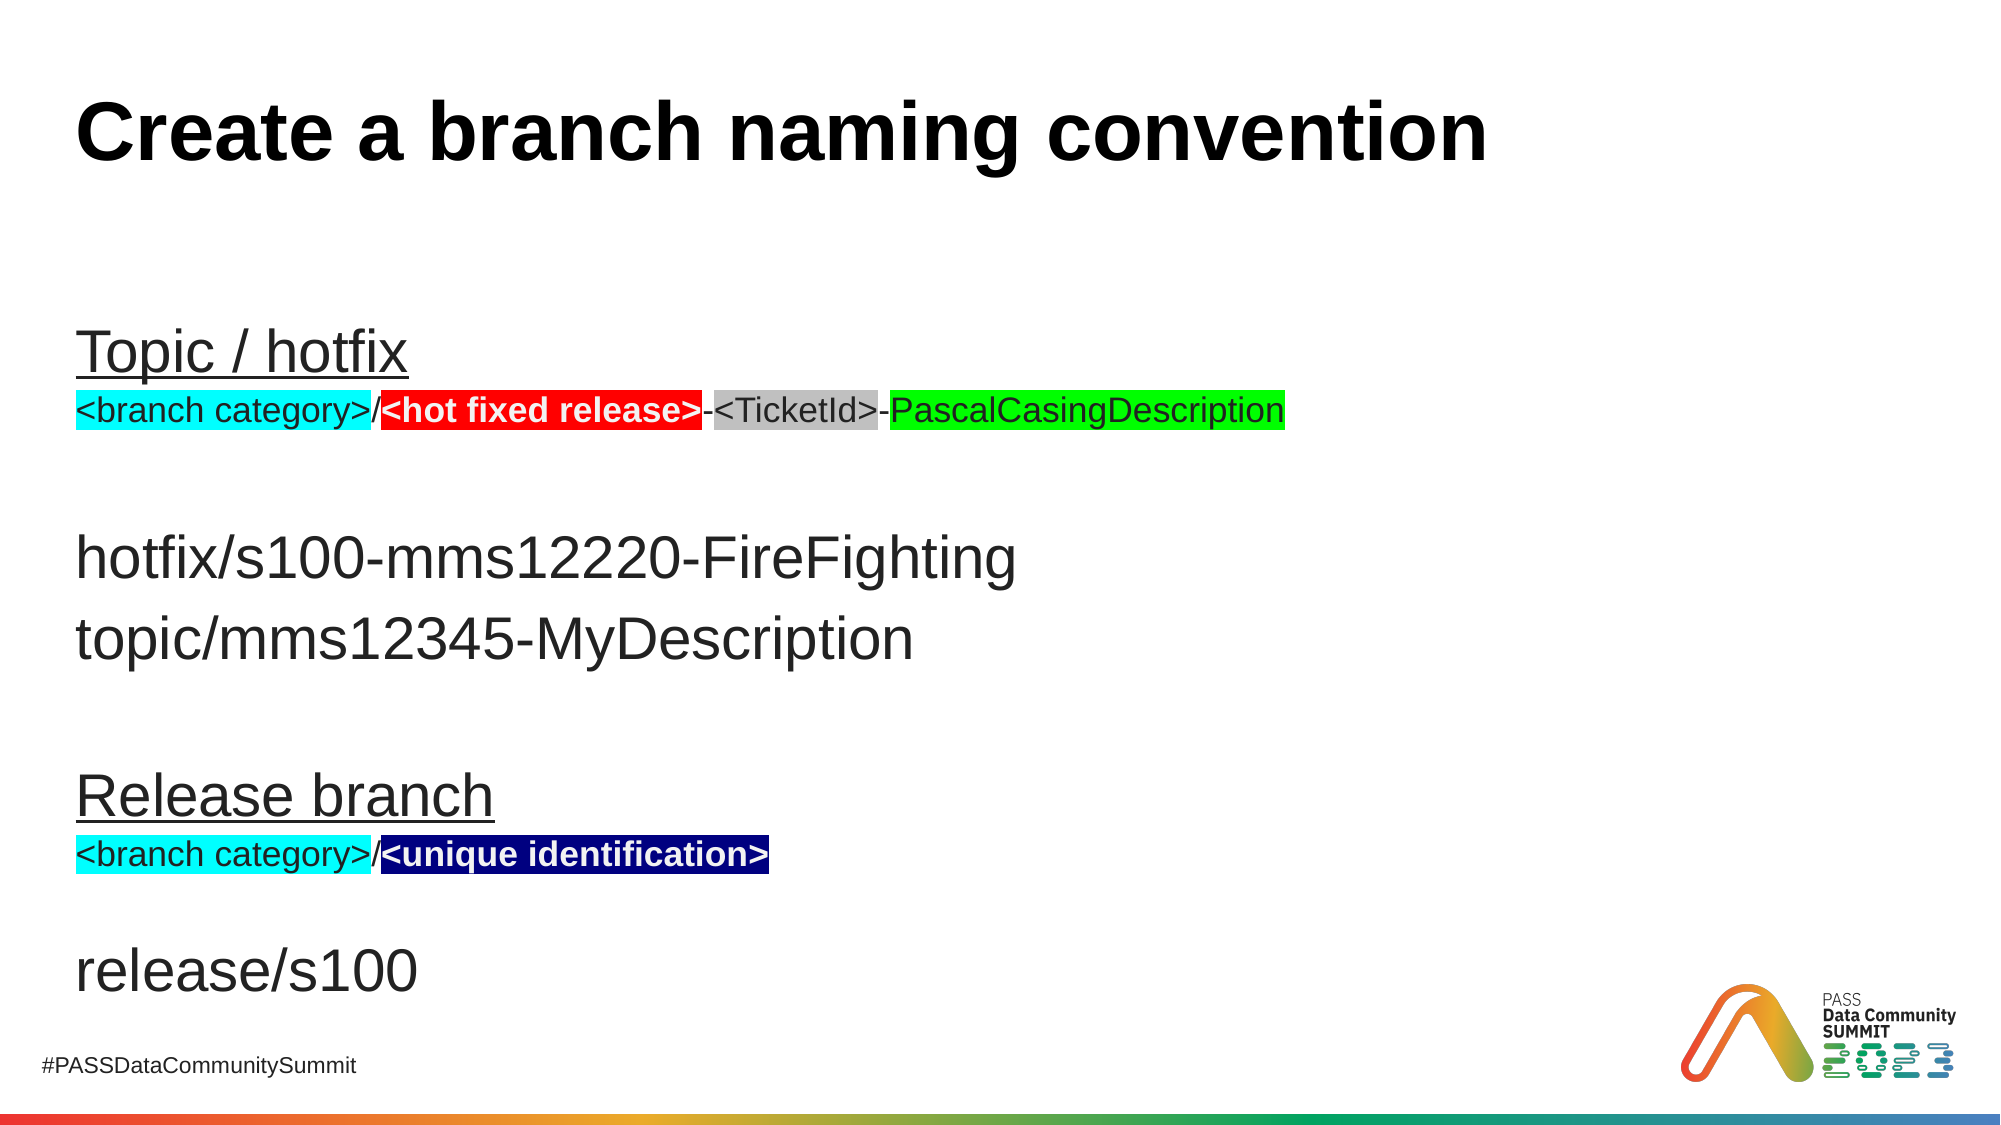

# Create a branch naming convention
Topic / hotfix
<branch category>/<hot fixed release>-<TicketId>-PascalCasingDescription

hotfix/s100-mms12220-FireFighting
topic/mms12345-MyDescription

Release branch
<branch category>/<unique identification>

release/s100